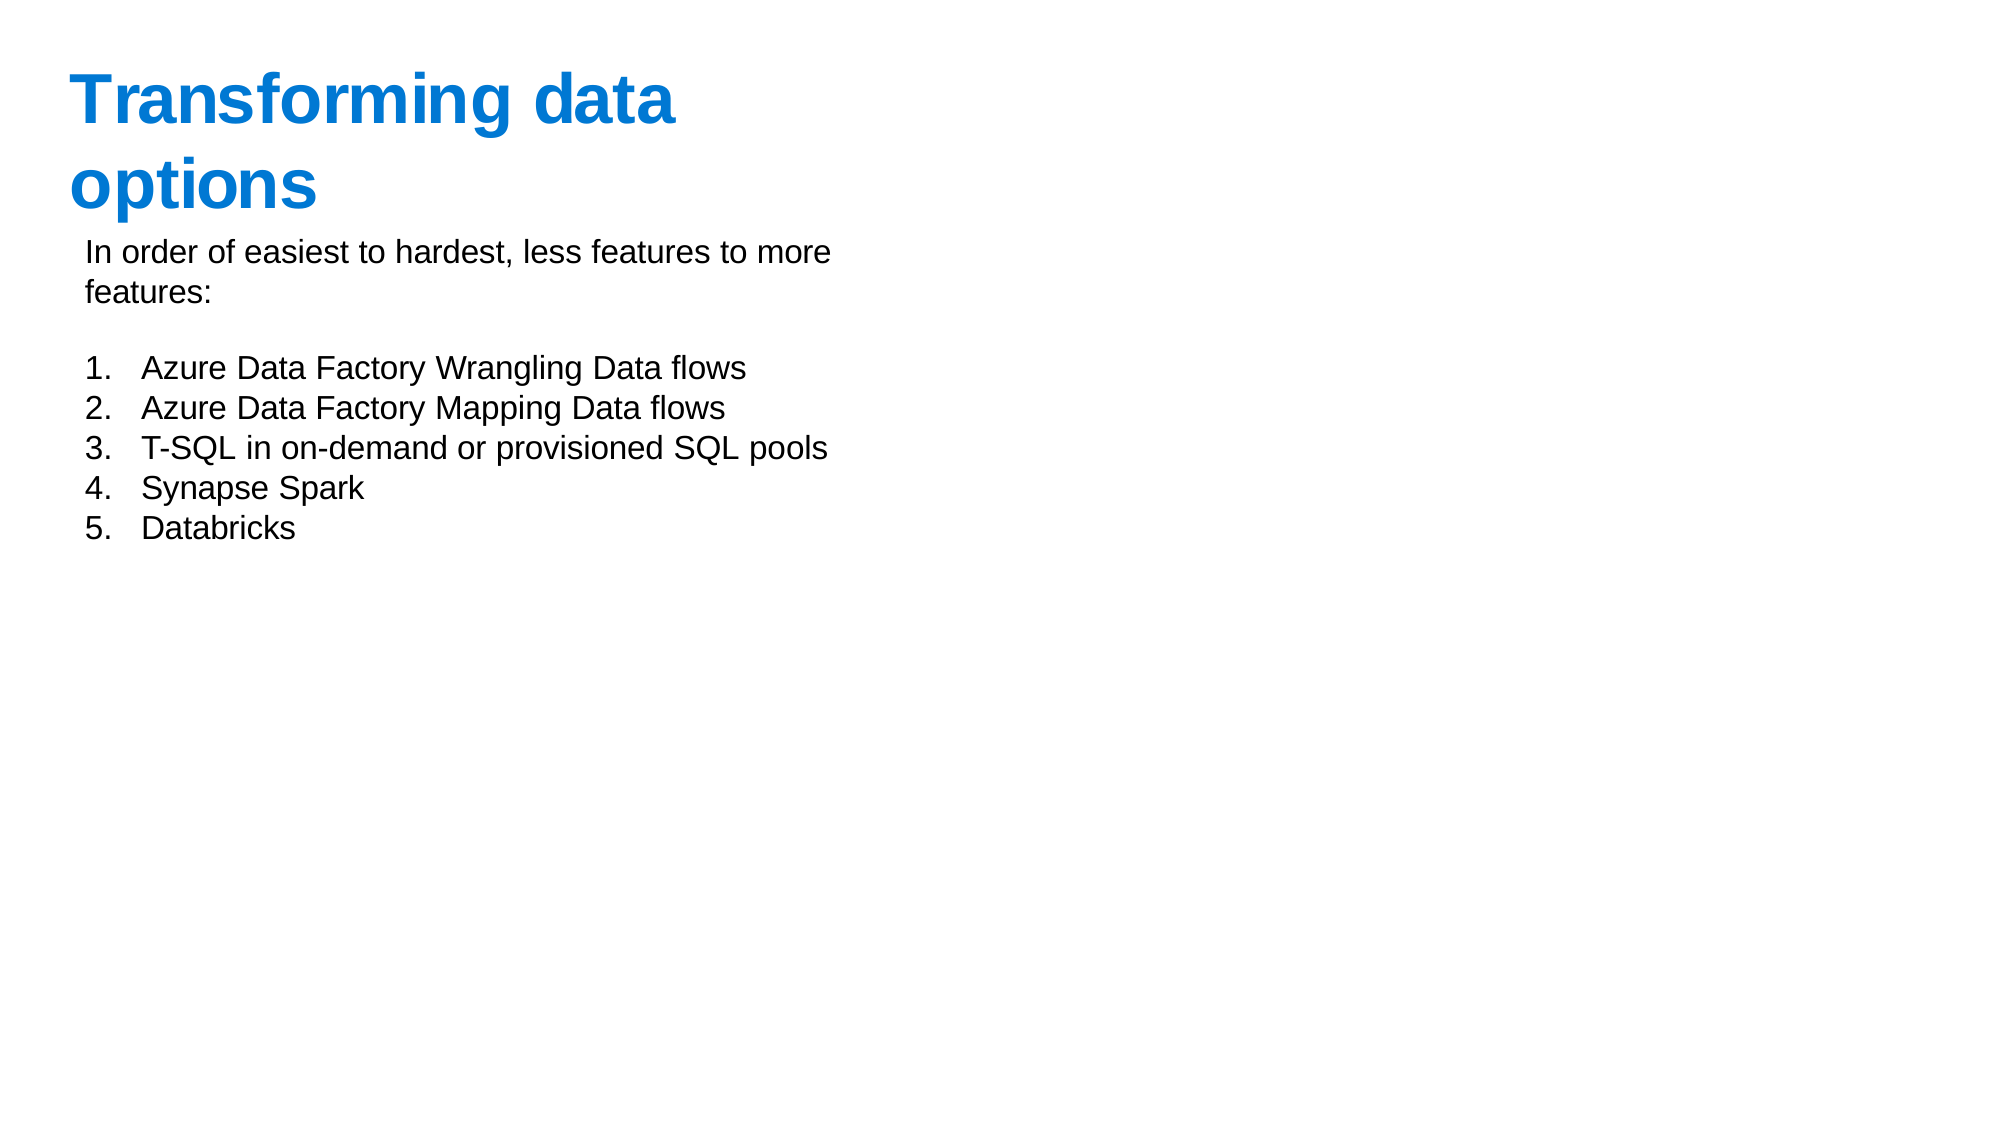

# Transforming data options
In order of easiest to hardest, less features to more features:

Azure Data Factory Wrangling Data flows
Azure Data Factory Mapping Data flows
T-SQL in on-demand or provisioned SQL pools
Synapse Spark
Databricks